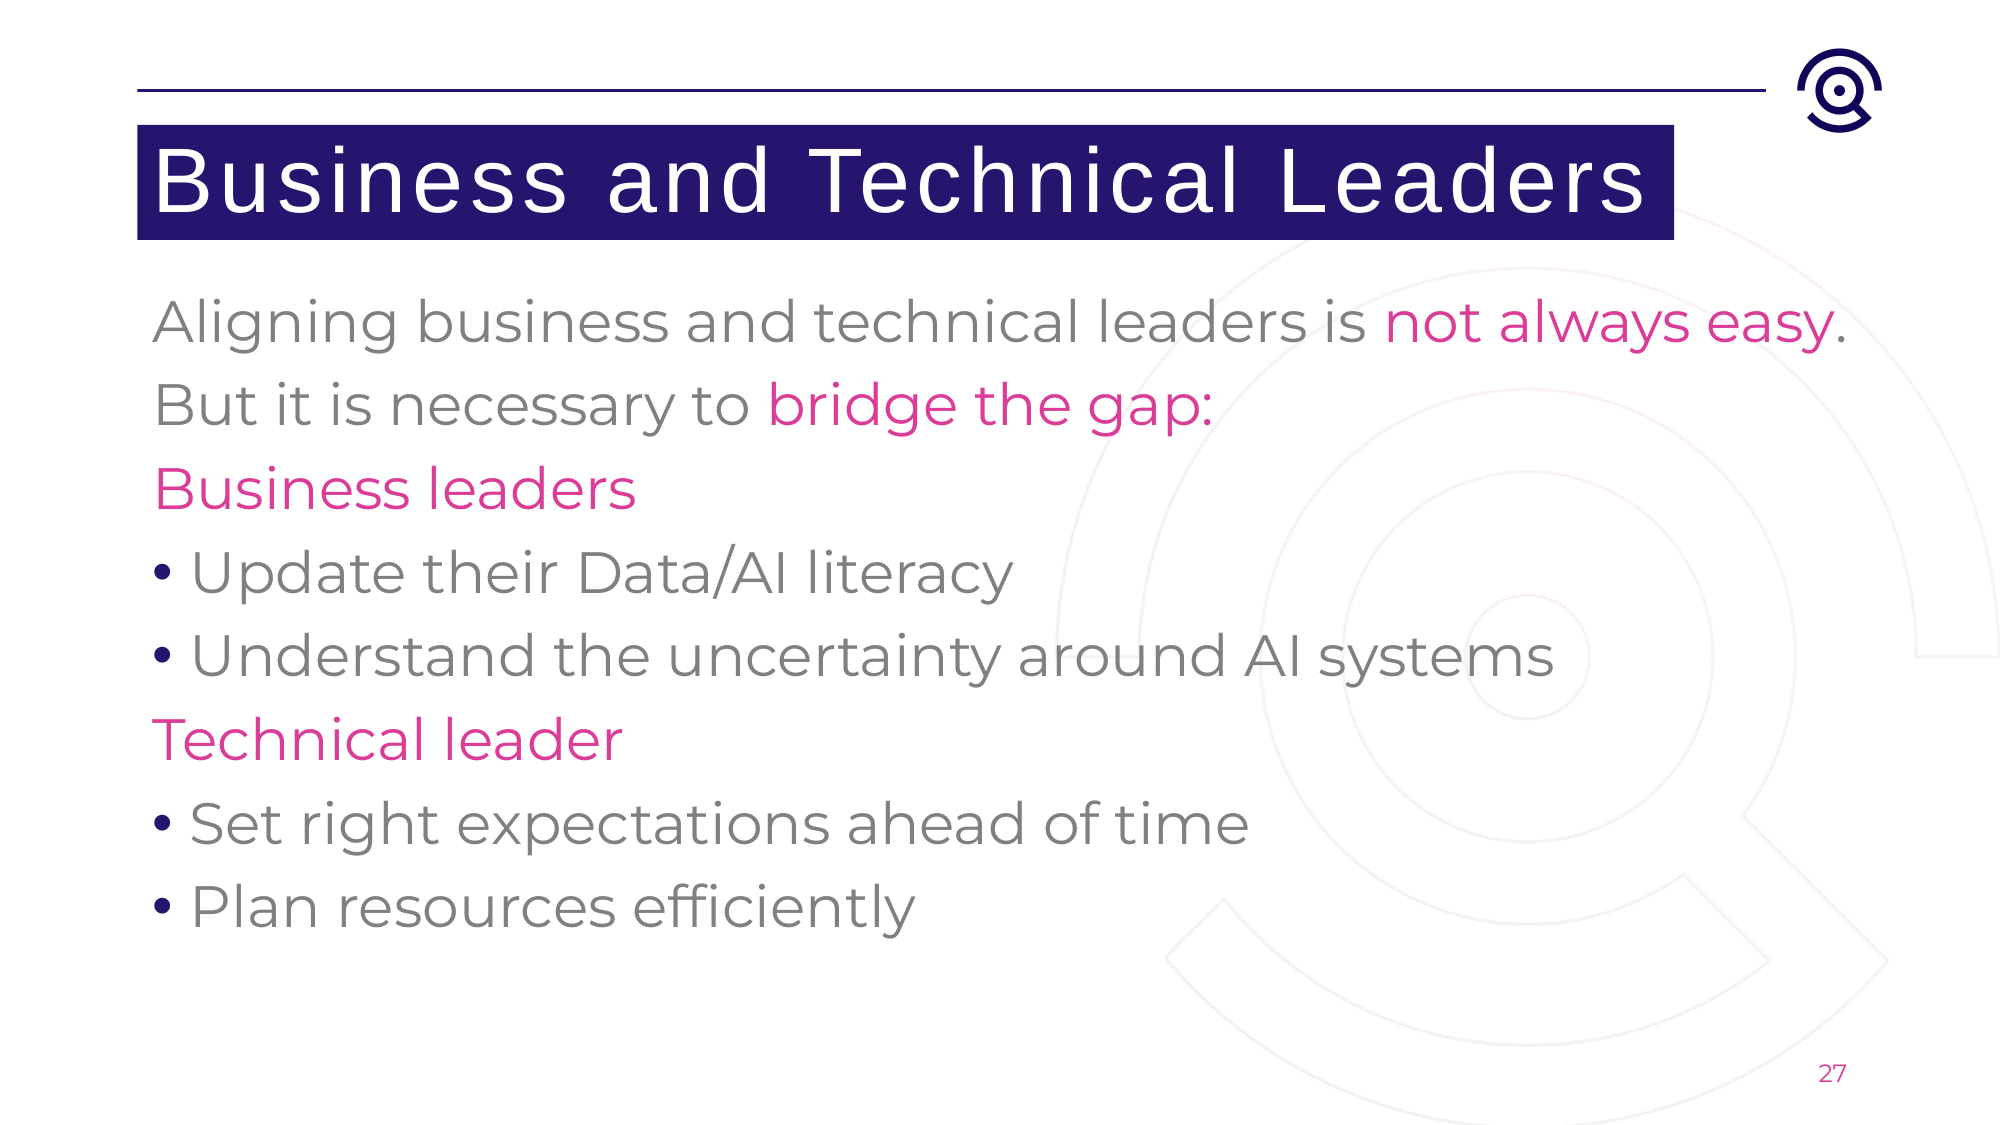

# Business and Technical Leaders
Aligning business and technical leaders is not always easy.
But it is necessary to bridge the gap:
Business leaders
Update their Data/AI literacy
Understand the uncertainty around AI systems
Technical leader
Set right expectations ahead of time
Plan resources efficiently
27